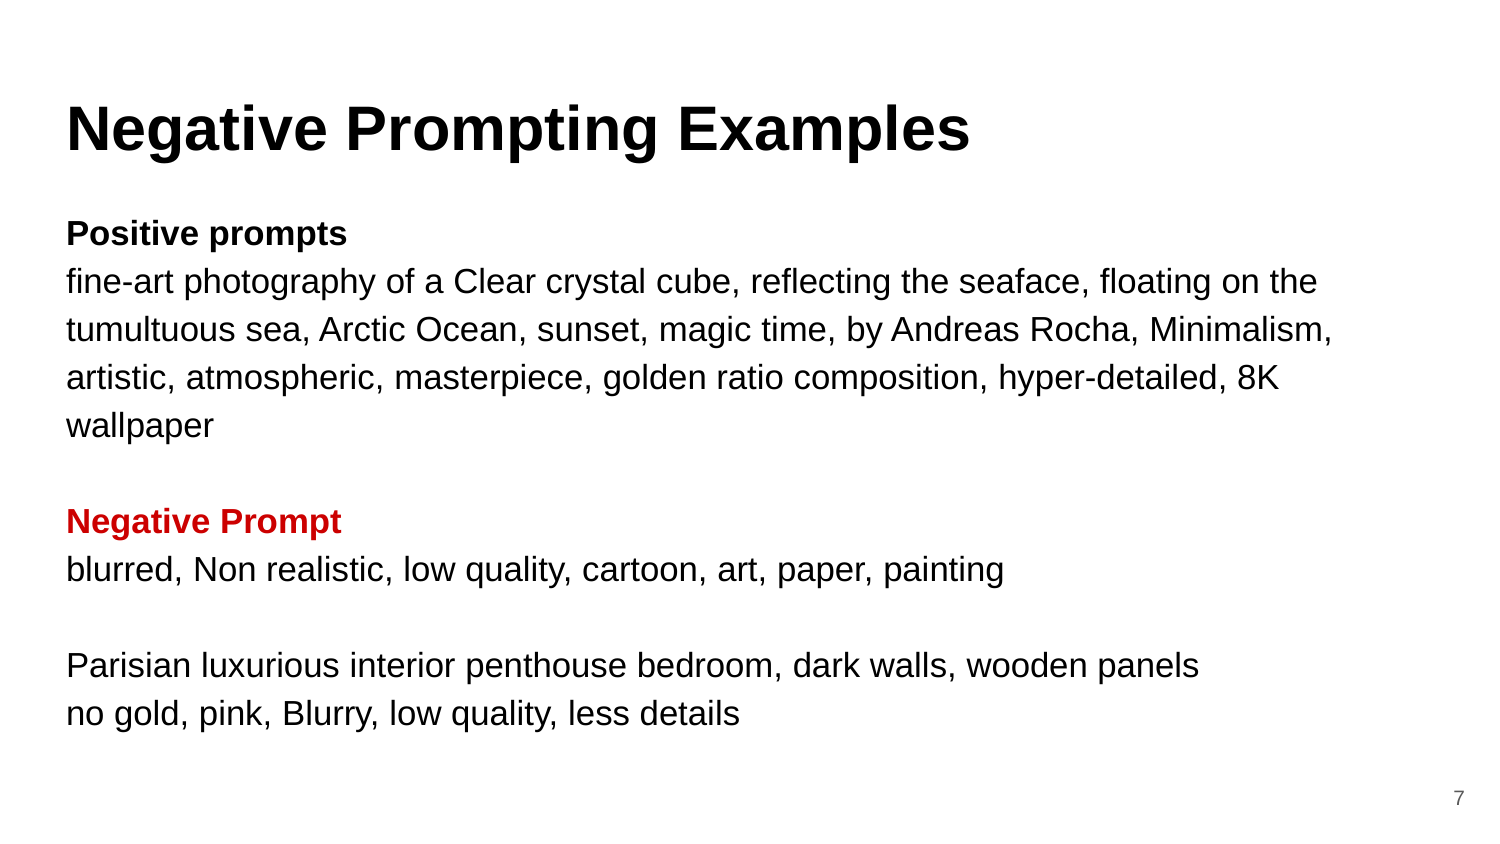

# Negative Prompting Examples
Positive prompts
fine-art photography of a Clear crystal cube, reflecting the seaface, floating on the tumultuous sea, Arctic Ocean, sunset, magic time, by Andreas Rocha, Minimalism, artistic, atmospheric, masterpiece, golden ratio composition, hyper-detailed, 8K wallpaper

Negative Prompt
blurred, Non realistic, low quality, cartoon, art, paper, painting

Parisian luxurious interior penthouse bedroom, dark walls, wooden panels
no gold, pink, Blurry, low quality, less details
7